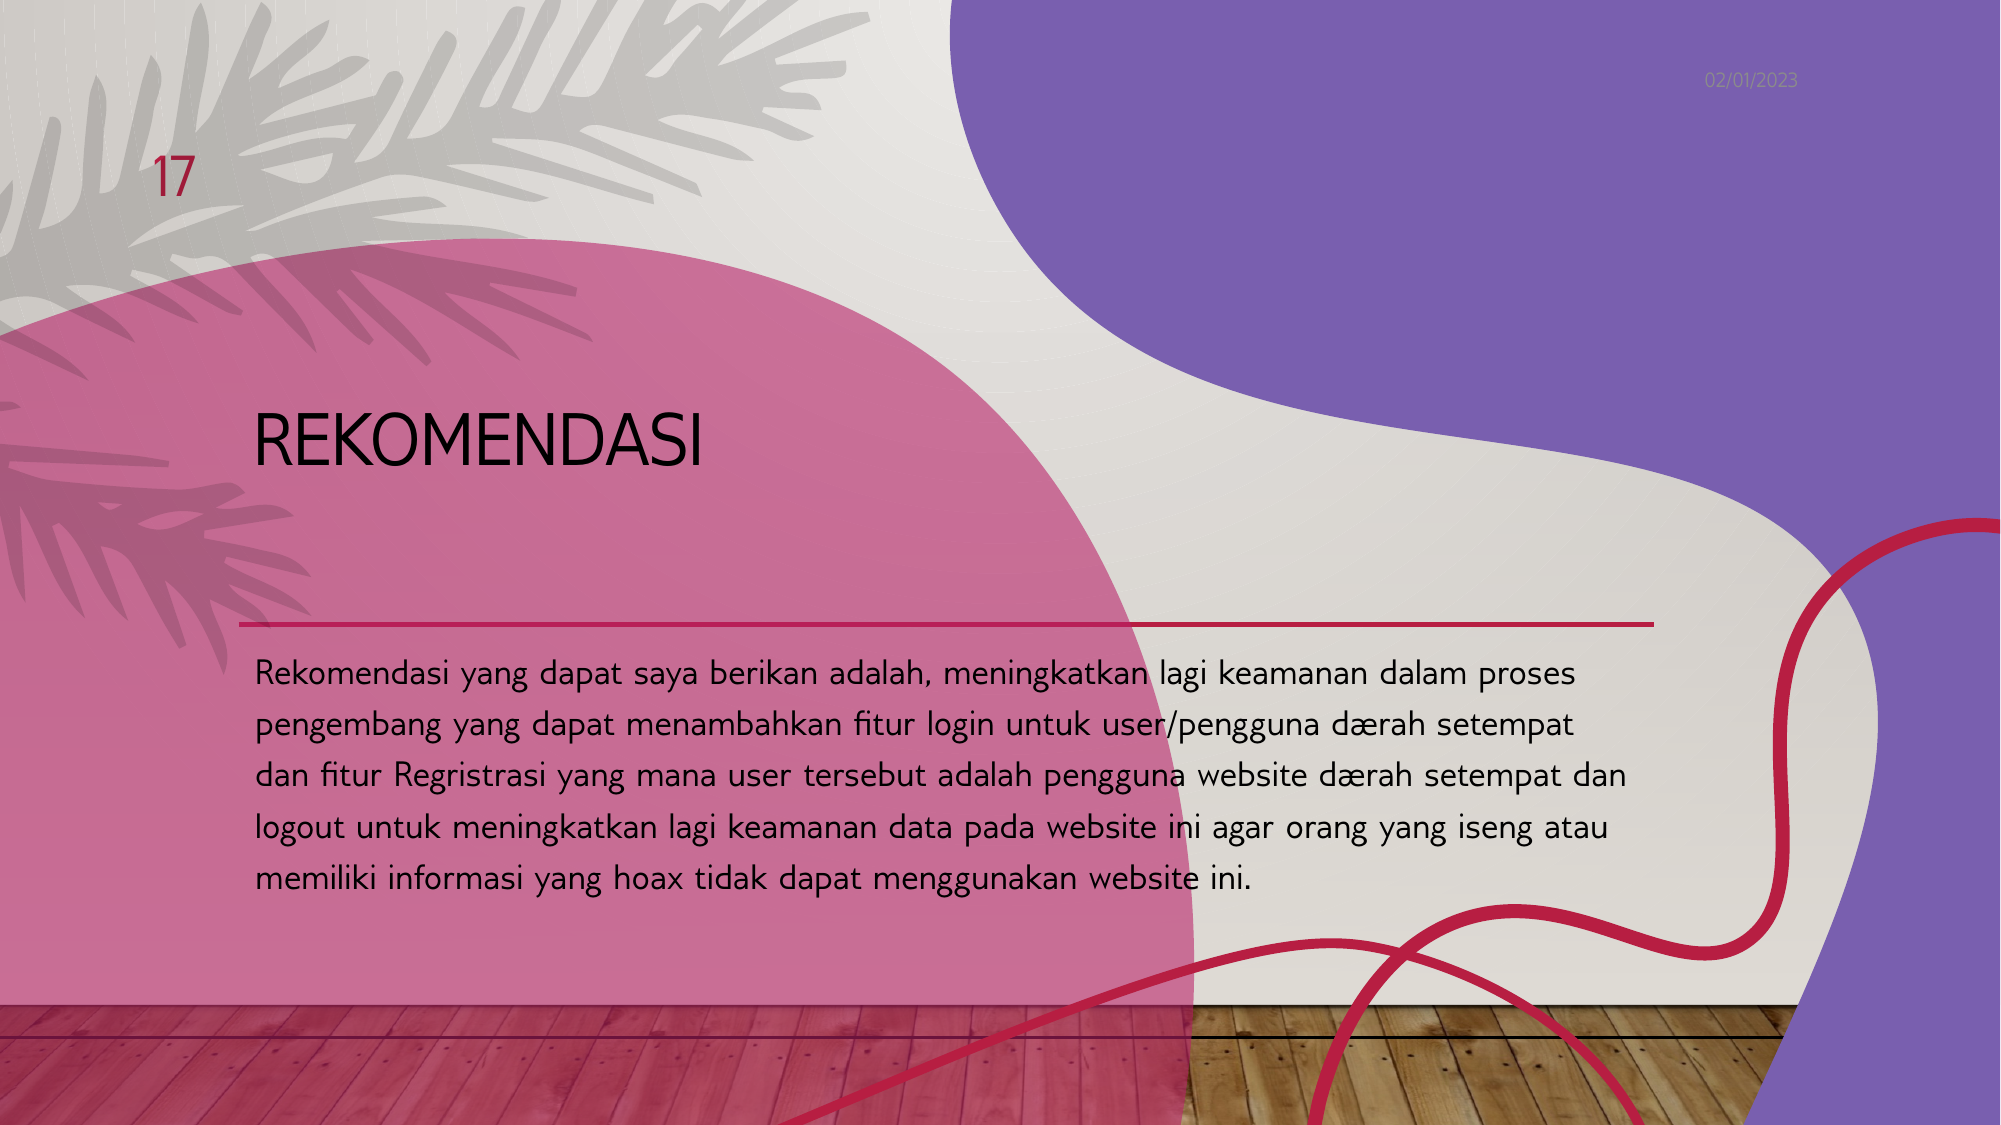

02/01/2023
17
# rekomendasi
Rekomendasi yang dapat saya berikan adalah, meningkatkan lagi keamanan dalam proses pengembang yang dapat menambahkan fitur login untuk user/pengguna daerah setempat dan fitur Regristrasi yang mana user tersebut adalah pengguna website daerah setempat dan logout untuk meningkatkan lagi keamanan data pada website ini agar orang yang iseng atau memiliki informasi yang hoax tidak dapat menggunakan website ini.